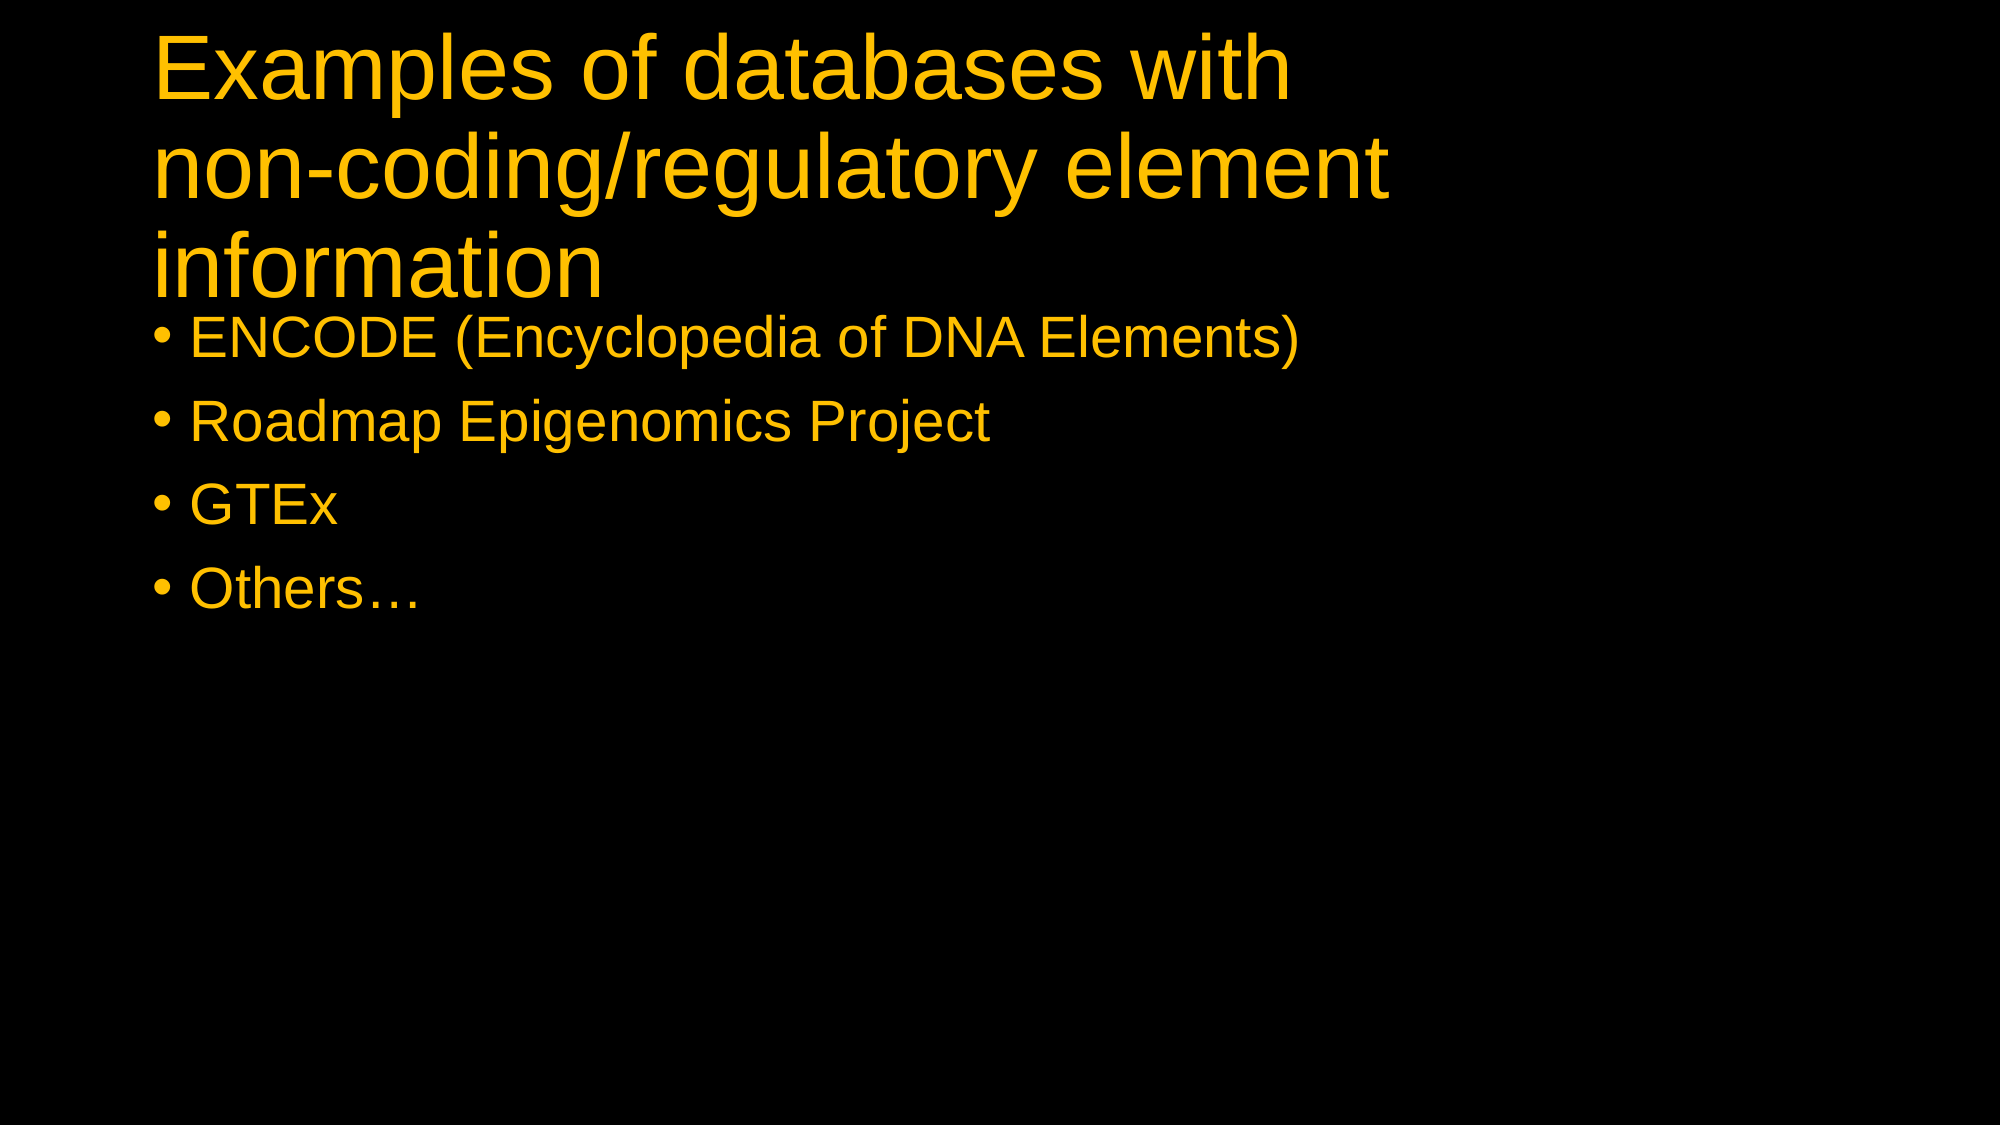

# Examples of databases with non-coding/regulatory element information
ENCODE (Encyclopedia of DNA Elements)
Roadmap Epigenomics Project
GTEx
Others…